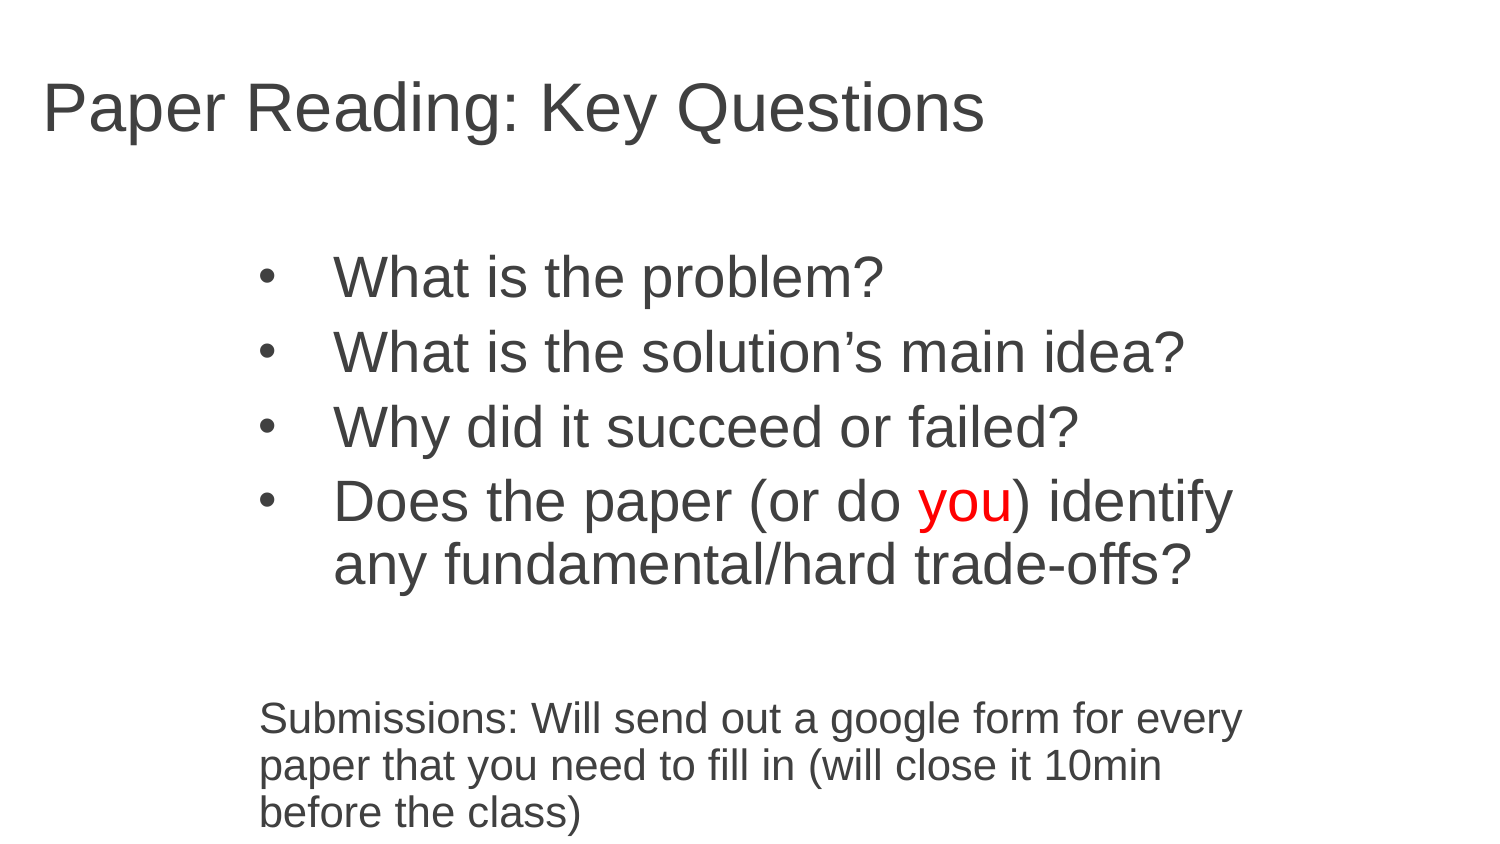

# Paper Reading: Key Questions
What is the problem?
What is the solution’s main idea?
Why did it succeed or failed?
Does the paper (or do you) identify any fundamental/hard trade-offs?

Submissions: Will send out a google form for every paper that you need to fill in (will close it 10min before the class)